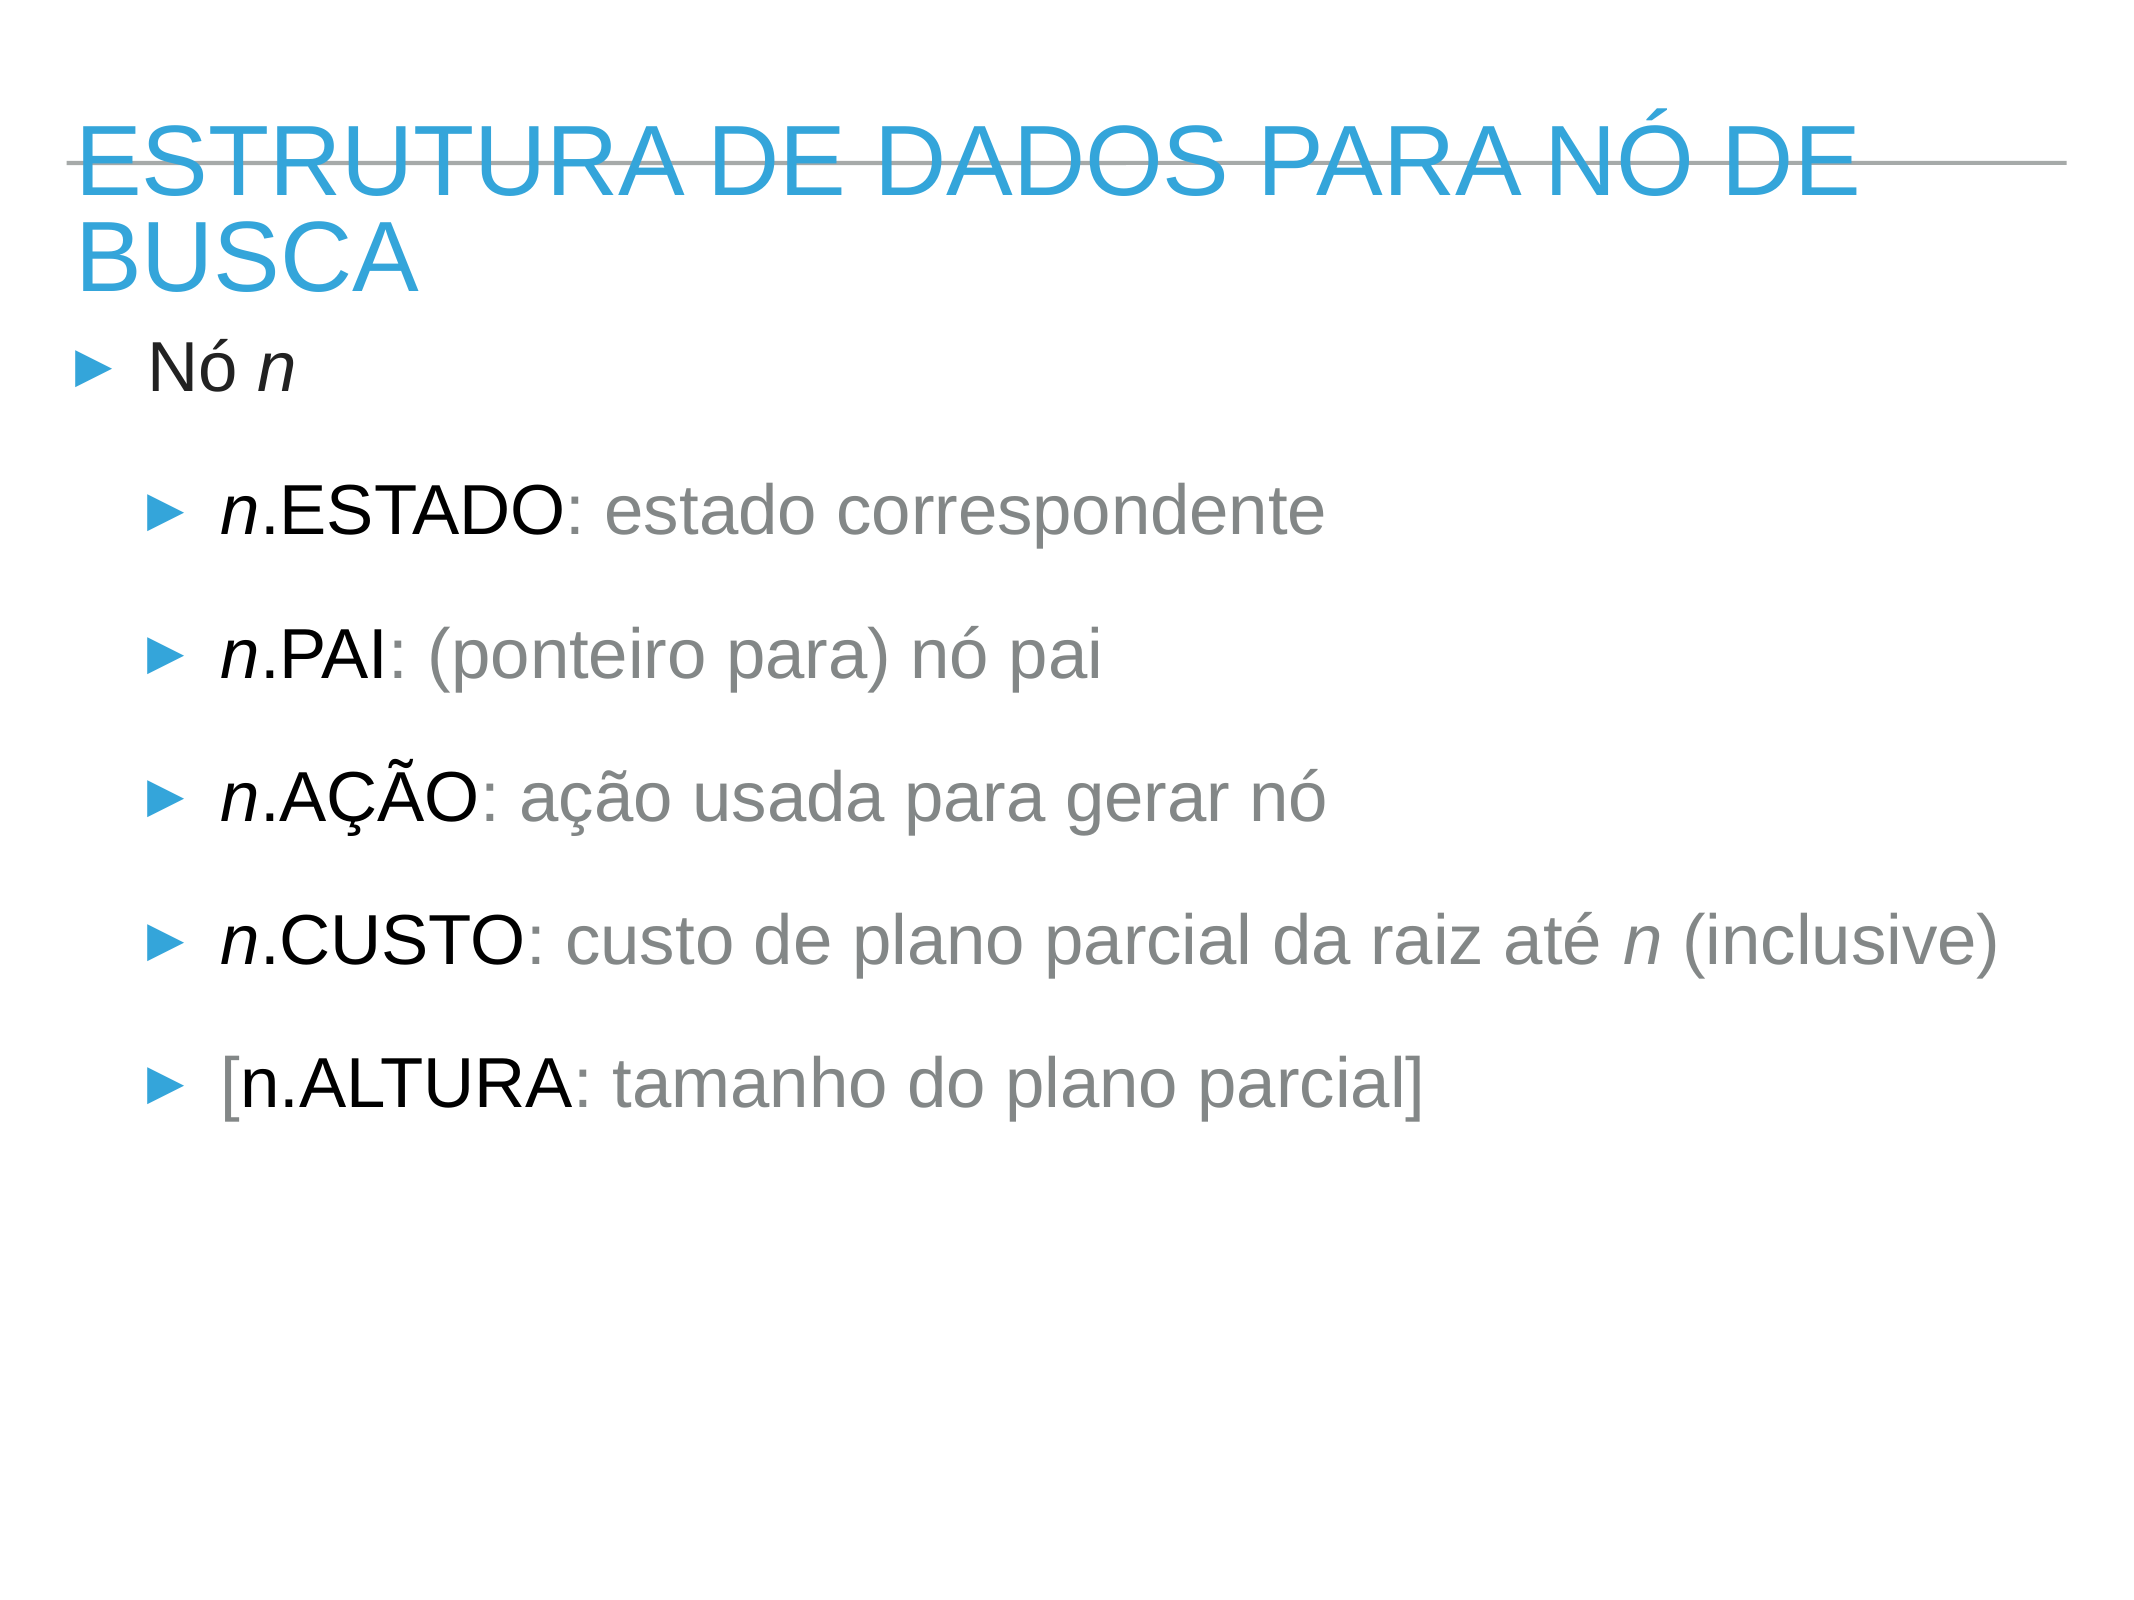

estrutura de dados para nó de busca
Nó n
n.ESTADO: estado correspondente
n.PAI: (ponteiro para) nó pai
n.AÇÃO: ação usada para gerar nó
n.CUSTO: custo de plano parcial da raiz até n (inclusive)
[n.ALTURA: tamanho do plano parcial]